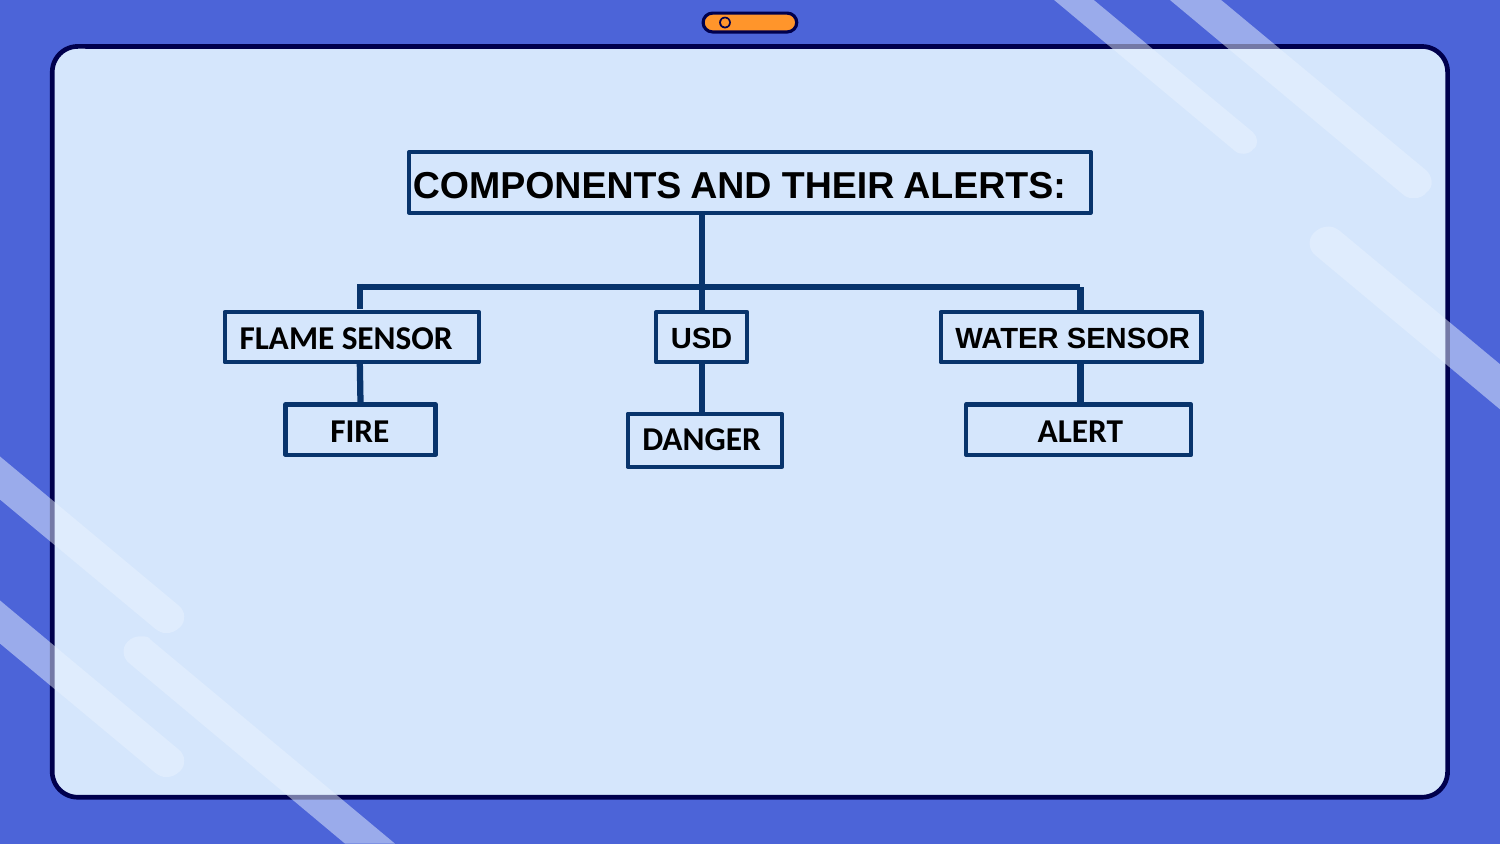

COMPONENTS AND THEIR ALERTS:
FLAME SENSOR

USD

WATER SENSOR

FIRE

ALERT

DANGER